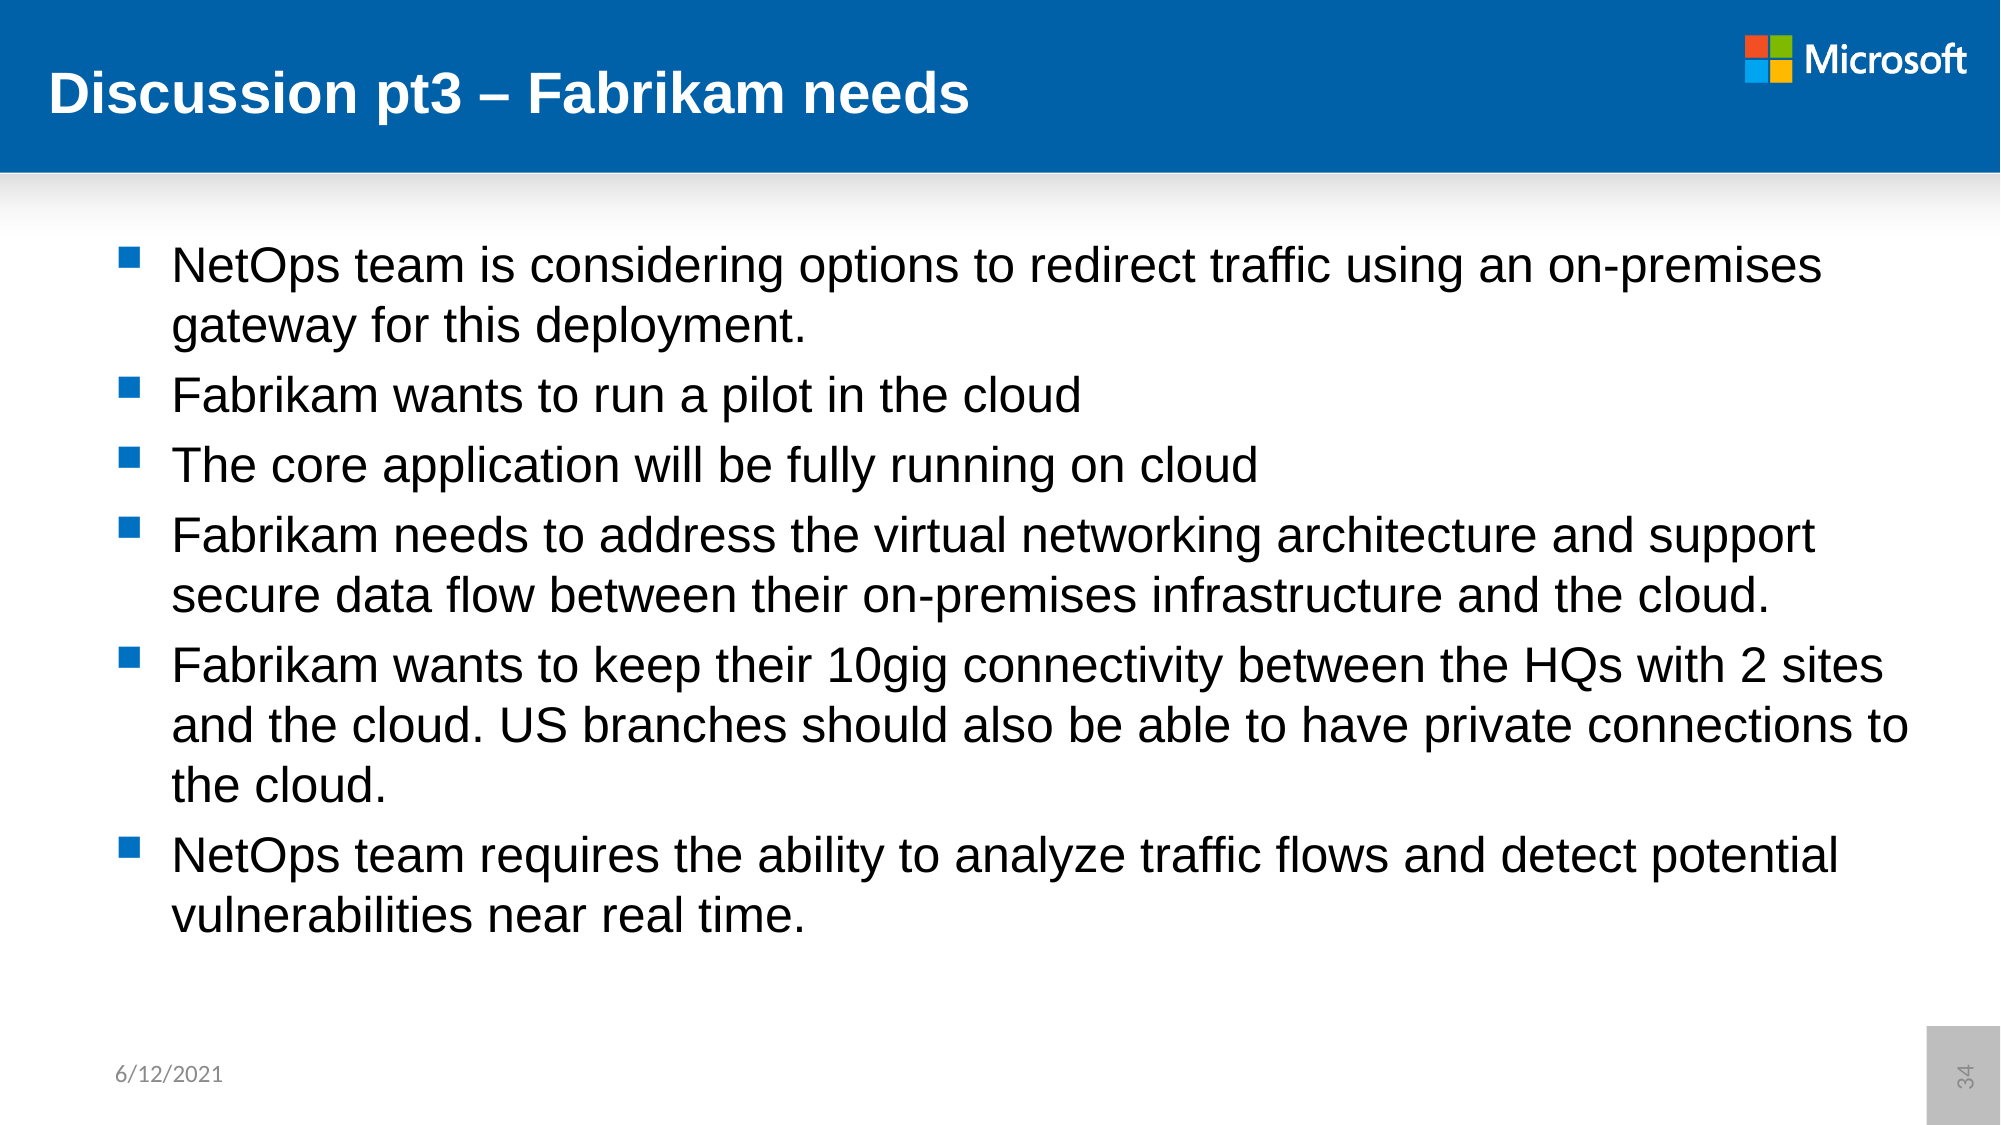

# Discussion pt3 – Fabrikam needs
NetOps team is considering options to redirect traffic using an on-premises gateway for this deployment.
Fabrikam wants to run a pilot in the cloud
The core application will be fully running on cloud
Fabrikam needs to address the virtual networking architecture and support secure data flow between their on-premises infrastructure and the cloud.
Fabrikam wants to keep their 10gig connectivity between the HQs with 2 sites and the cloud. US branches should also be able to have private connections to the cloud.
NetOps team requires the ability to analyze traffic flows and detect potential vulnerabilities near real time.

6/12/2021